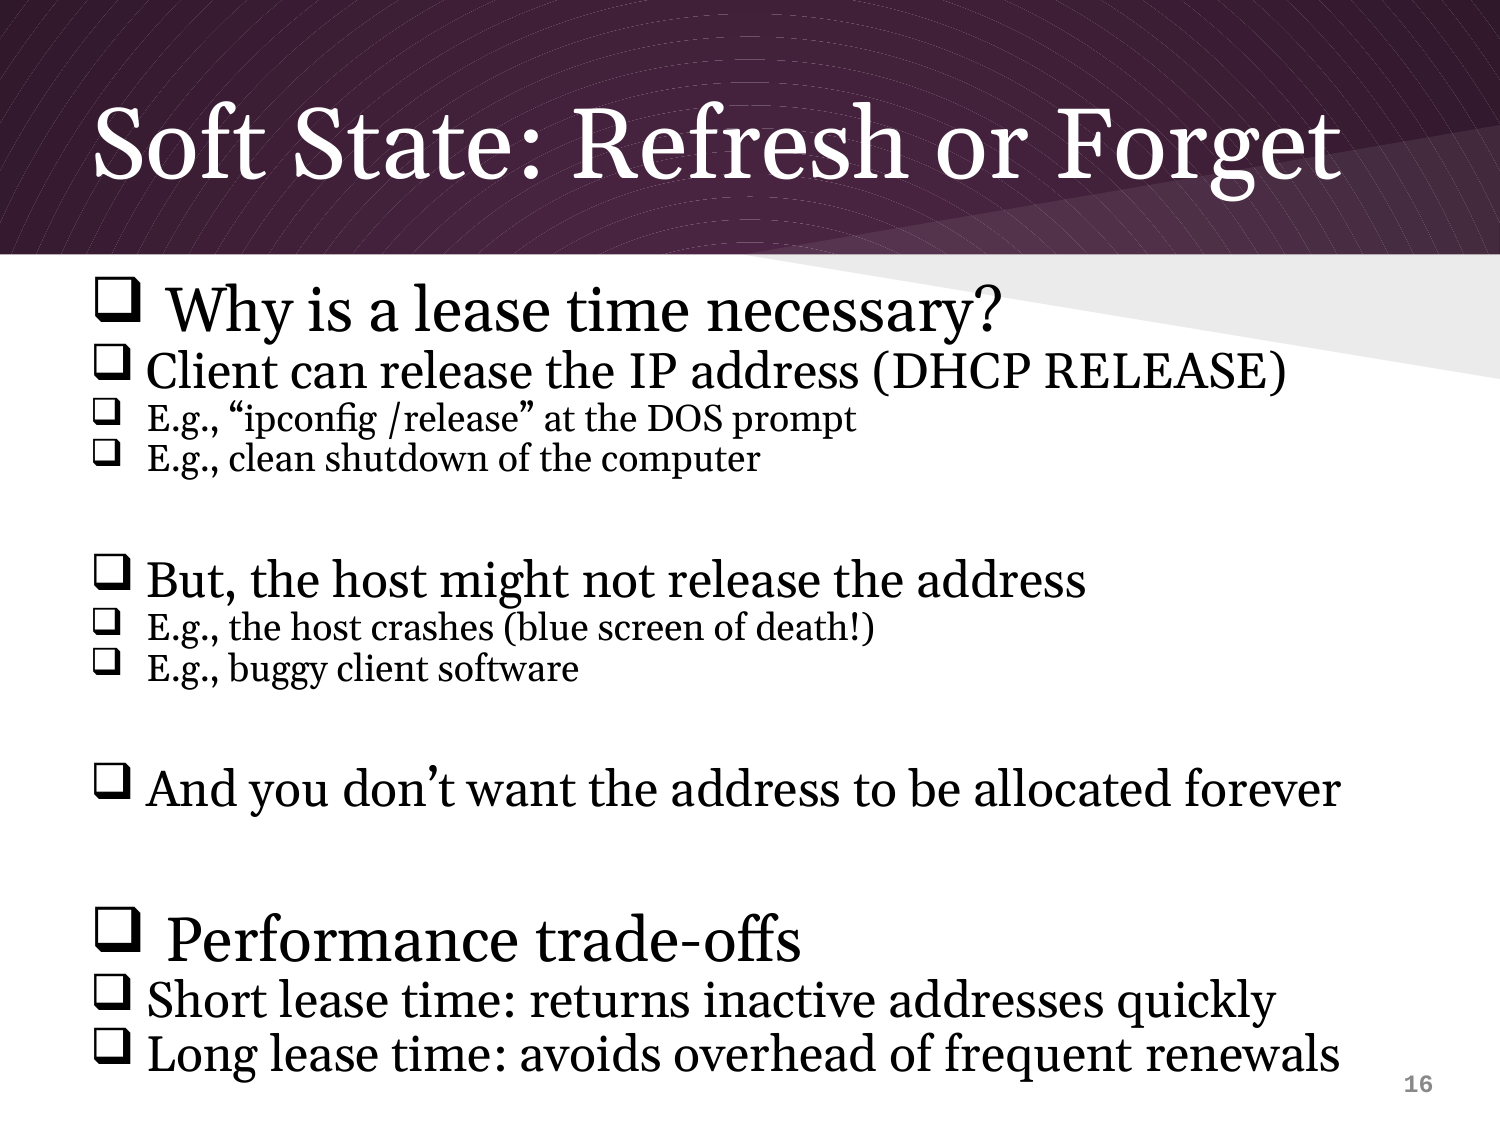

# Soft State: Refresh or Forget
Why is a lease time necessary?
Client can release the IP address (DHCP RELEASE)
E.g., “ipconfig /release” at the DOS prompt
E.g., clean shutdown of the computer

But, the host might not release the address
E.g., the host crashes (blue screen of death!)
E.g., buggy client software

And you don’t want the address to be allocated forever

Performance trade-offs
Short lease time: returns inactive addresses quickly
Long lease time: avoids overhead of frequent renewals

16